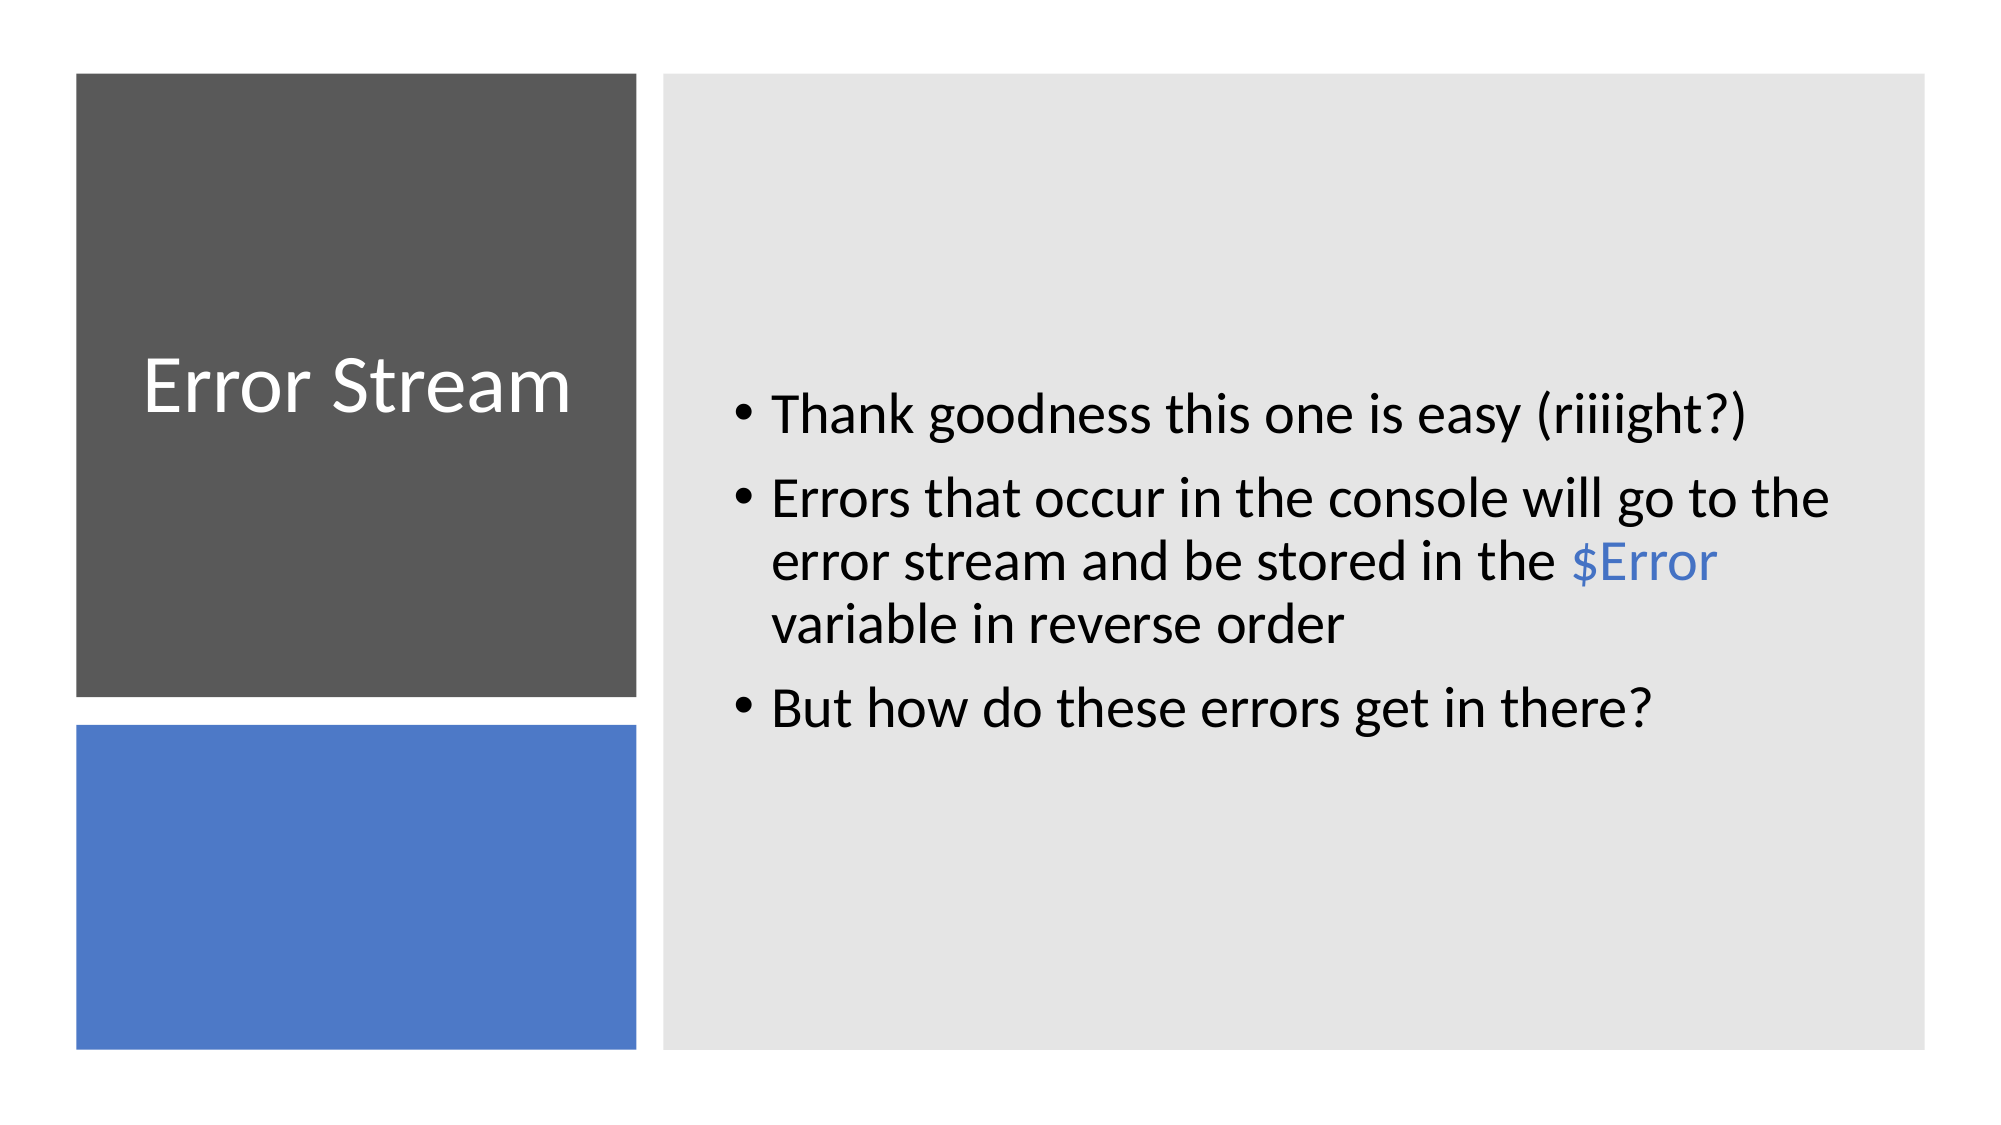

Thank goodness this one is easy (riiiight?)
Errors that occur in the console will go to the error stream and be stored in the $Error variable in reverse order
But how do these errors get in there?
# Error Stream